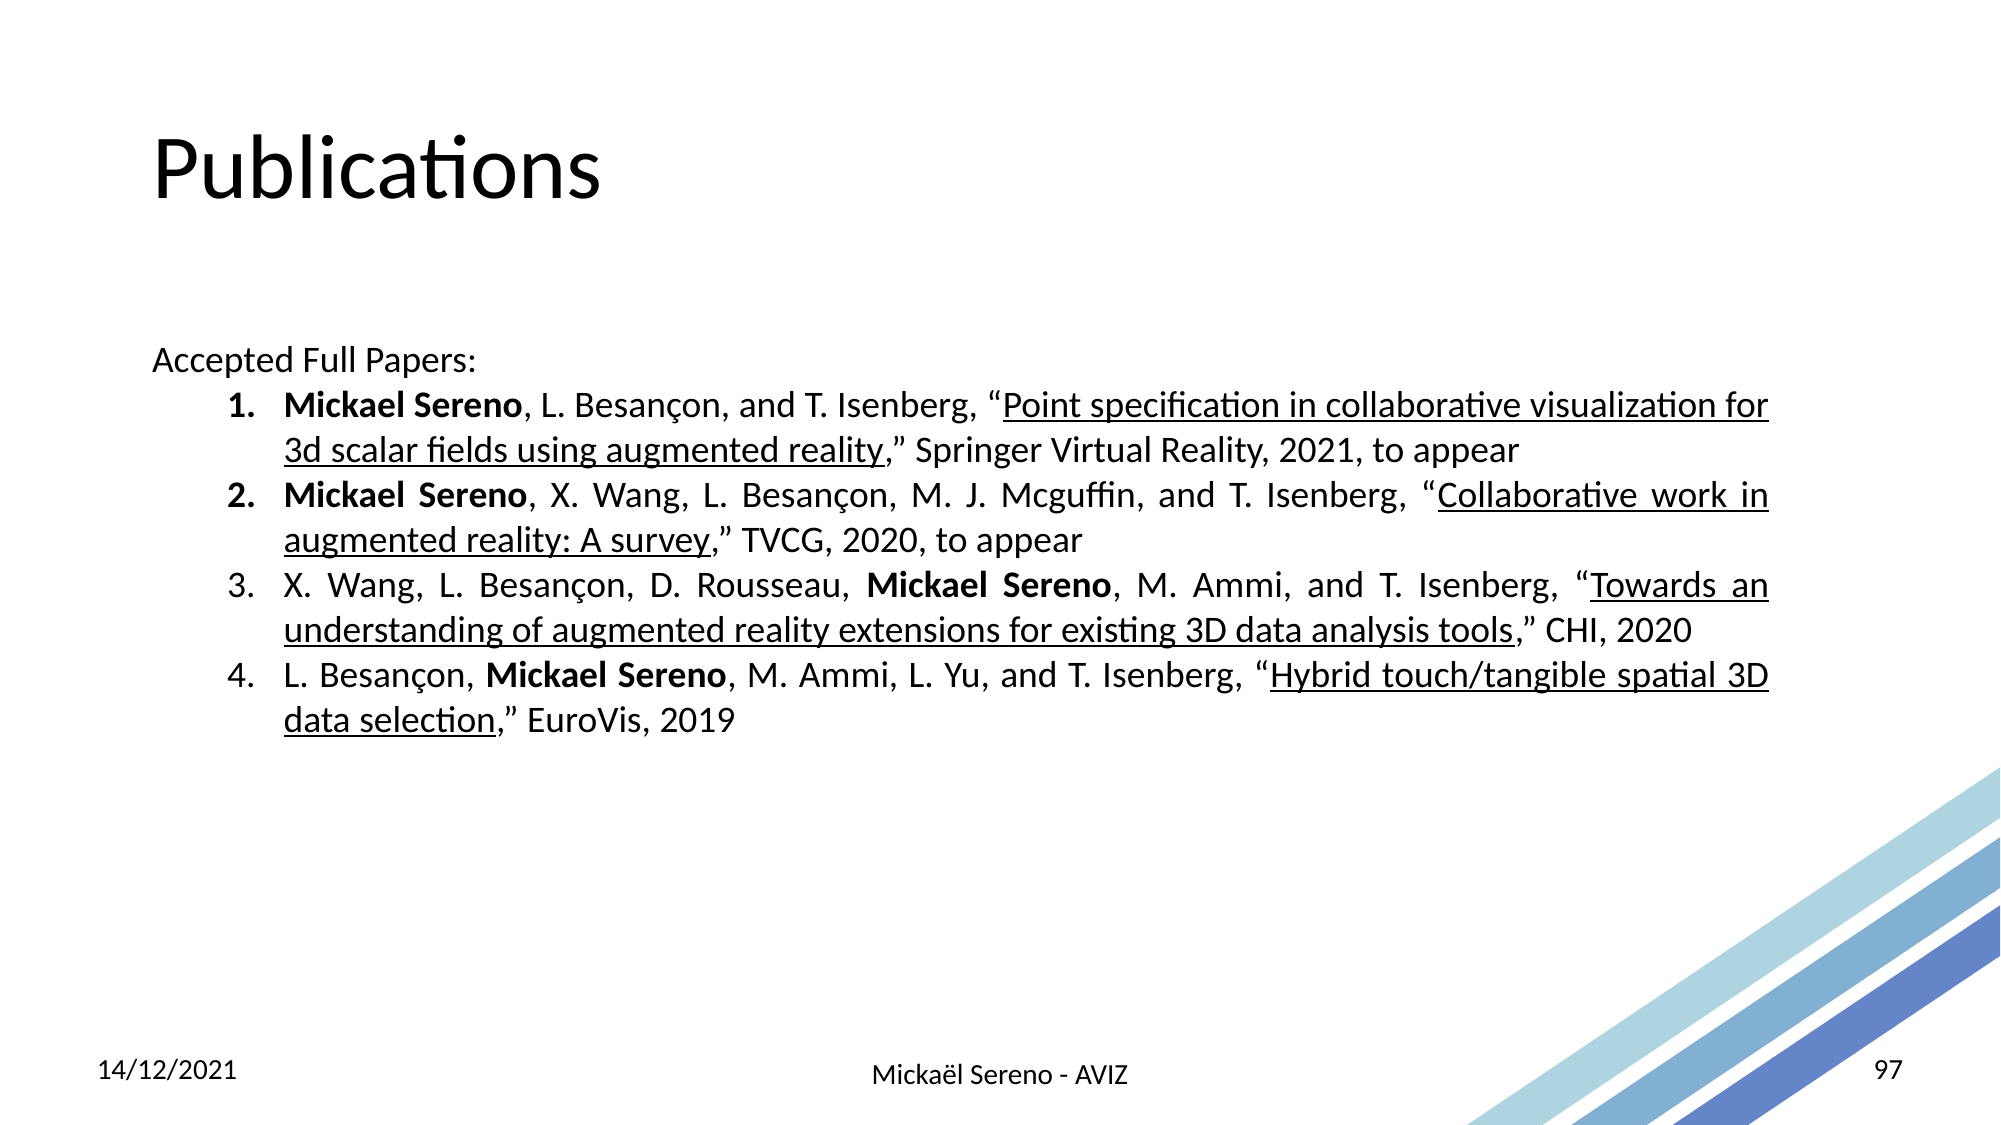

# Publications
Accepted Full Papers:
Mickael Sereno, L. Besançon, and T. Isenberg, “Point specification in collaborative visualization for 3d scalar fields using augmented reality,” Springer Virtual Reality, 2021, to appear
Mickael Sereno, X. Wang, L. Besançon, M. J. Mcguffin, and T. Isenberg, “Collaborative work in augmented reality: A survey,” TVCG, 2020, to appear
X. Wang, L. Besançon, D. Rousseau, Mickael Sereno, M. Ammi, and T. Isenberg, “Towards an understanding of augmented reality extensions for existing 3D data analysis tools,” CHI, 2020
L. Besançon, Mickael Sereno, M. Ammi, L. Yu, and T. Isenberg, “Hybrid touch/tangible spatial 3D data selection,” EuroVis, 2019
14/12/2021
Mickaël Sereno - AVIZ
97